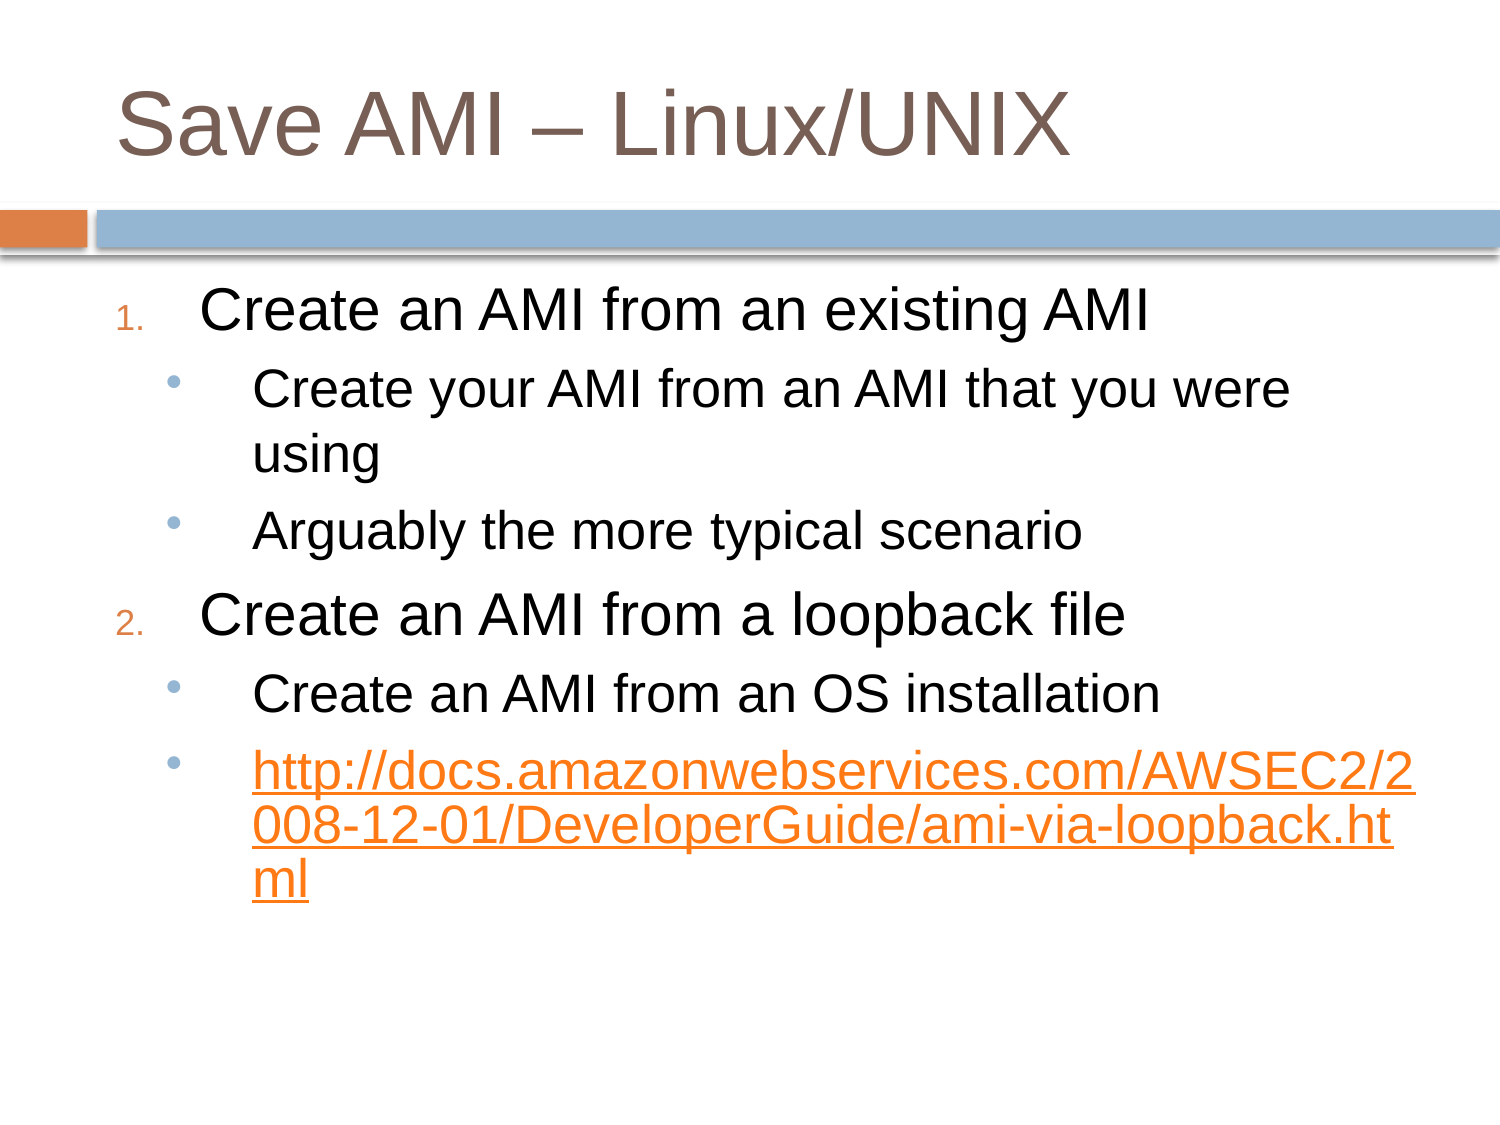

# Save AMI – Linux/UNIX
Create an AMI from an existing AMI
Create your AMI from an AMI that you were using
Arguably the more typical scenario
Create an AMI from a loopback file
Create an AMI from an OS installation
http://docs.amazonwebservices.com/AWSEC2/2008-12-01/DeveloperGuide/ami-via-loopback.html